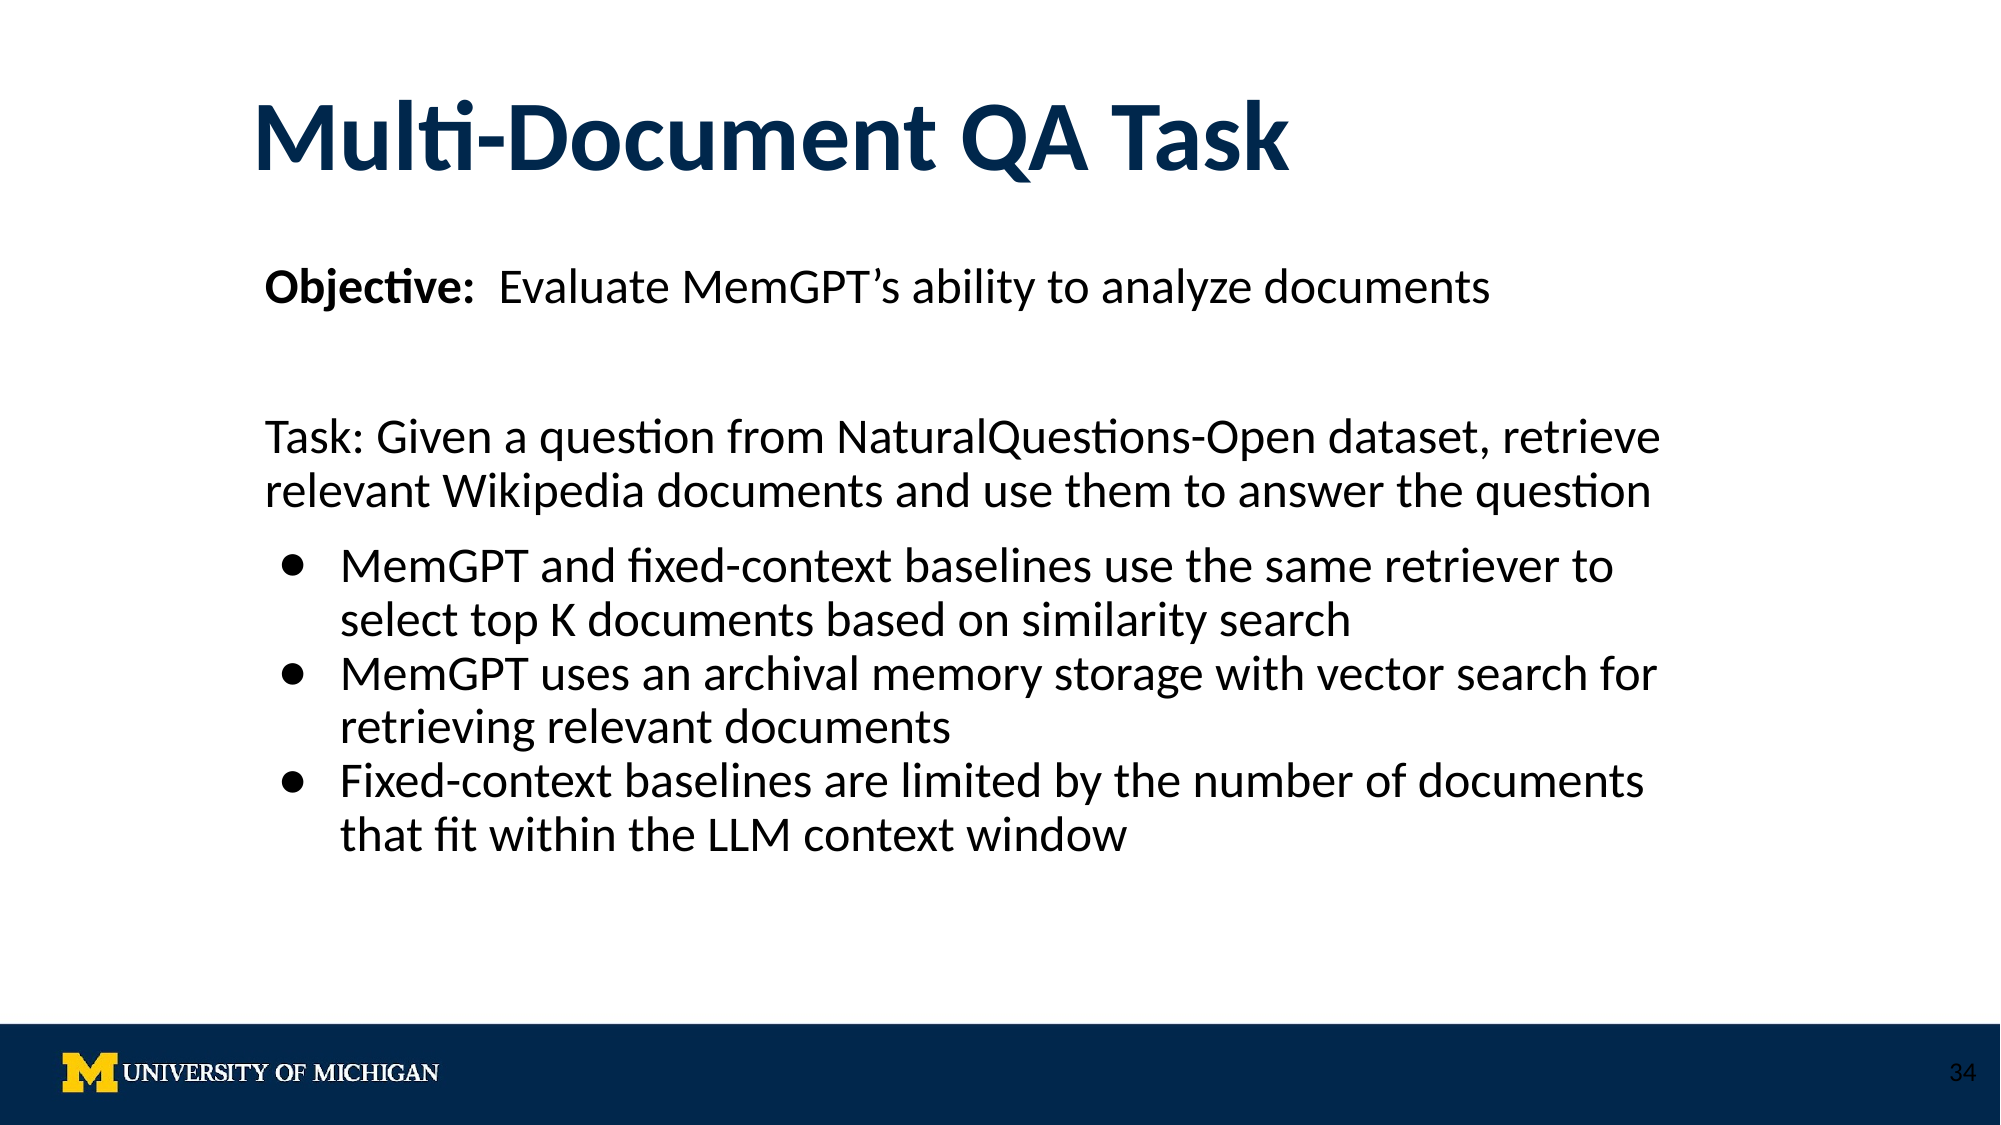

# Multi-Document QA Task
Objective:  Evaluate MemGPT’s ability to analyze documents

Task: Given a question from NaturalQuestions-Open dataset, retrieve relevant Wikipedia documents and use them to answer the question
MemGPT and fixed-context baselines use the same retriever to select top K documents based on similarity search
MemGPT uses an archival memory storage with vector search for retrieving relevant documents
Fixed-context baselines are limited by the number of documents that fit within the LLM context window
34